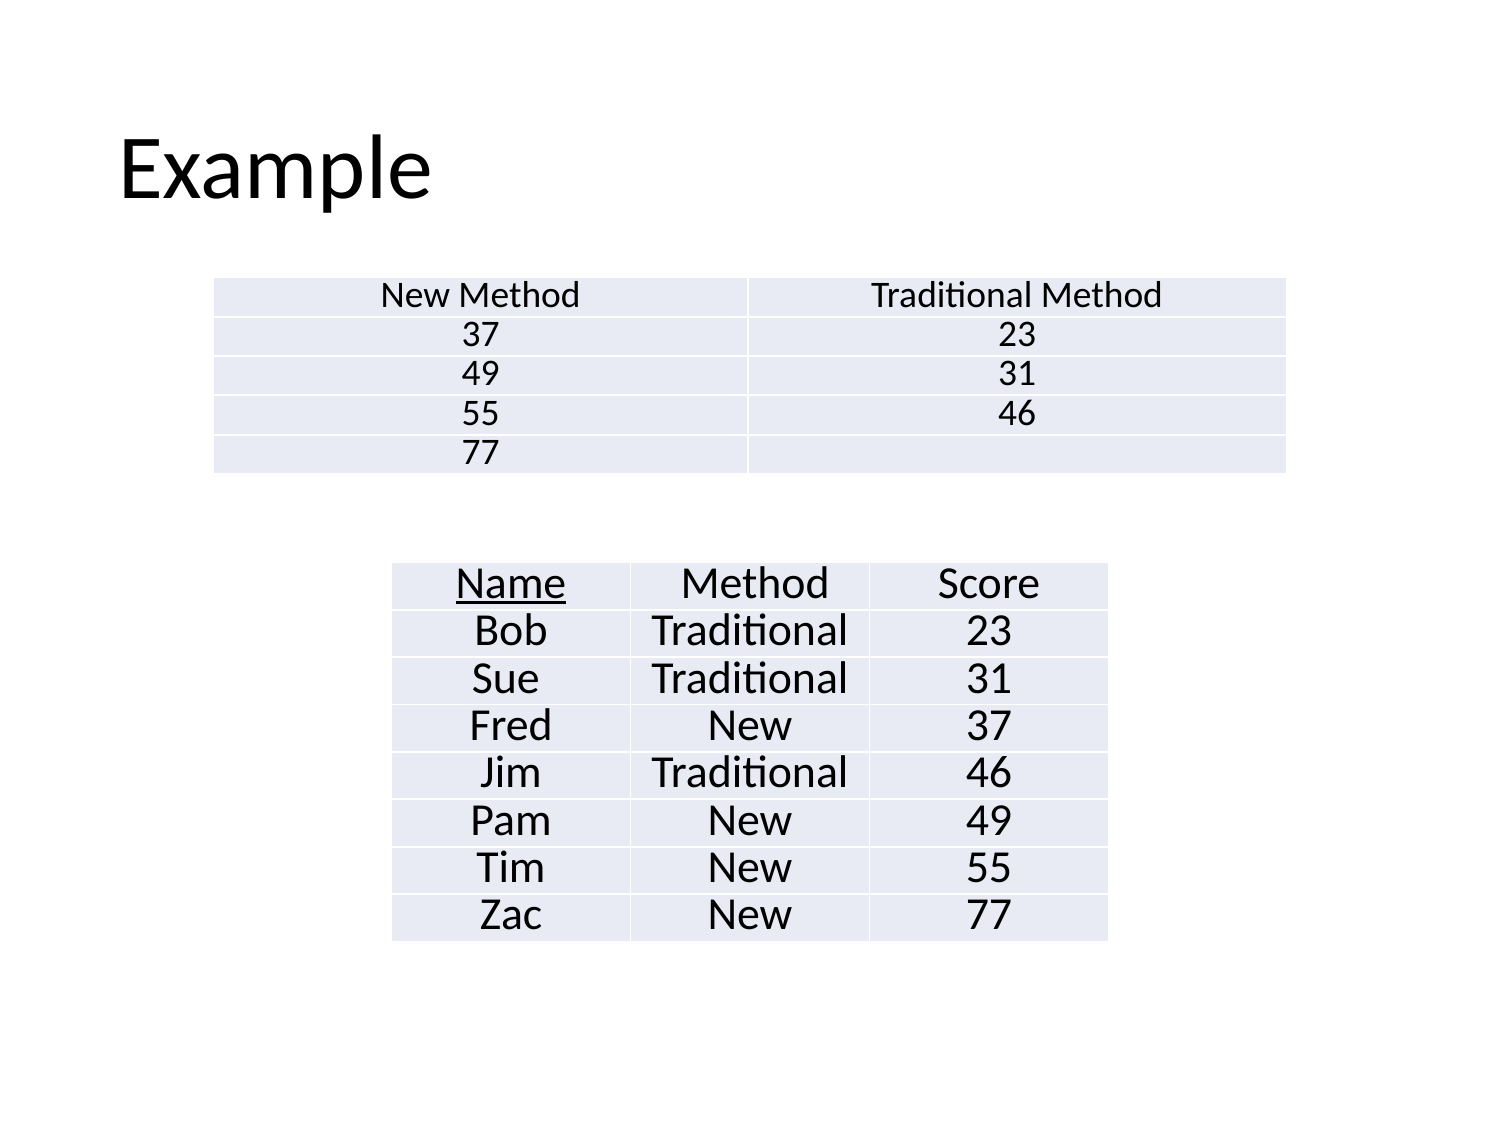

# Example
| New Method | Traditional Method |
| --- | --- |
| 37 | 23 |
| 49 | 31 |
| 55 | 46 |
| 77 |  |
| Name | Method | Score |
| --- | --- | --- |
| Bob | Traditional | 23 |
| Sue | Traditional | 31 |
| Fred | New | 37 |
| Jim | Traditional | 46 |
| Pam | New | 49 |
| Tim | New | 55 |
| Zac | New | 77 |